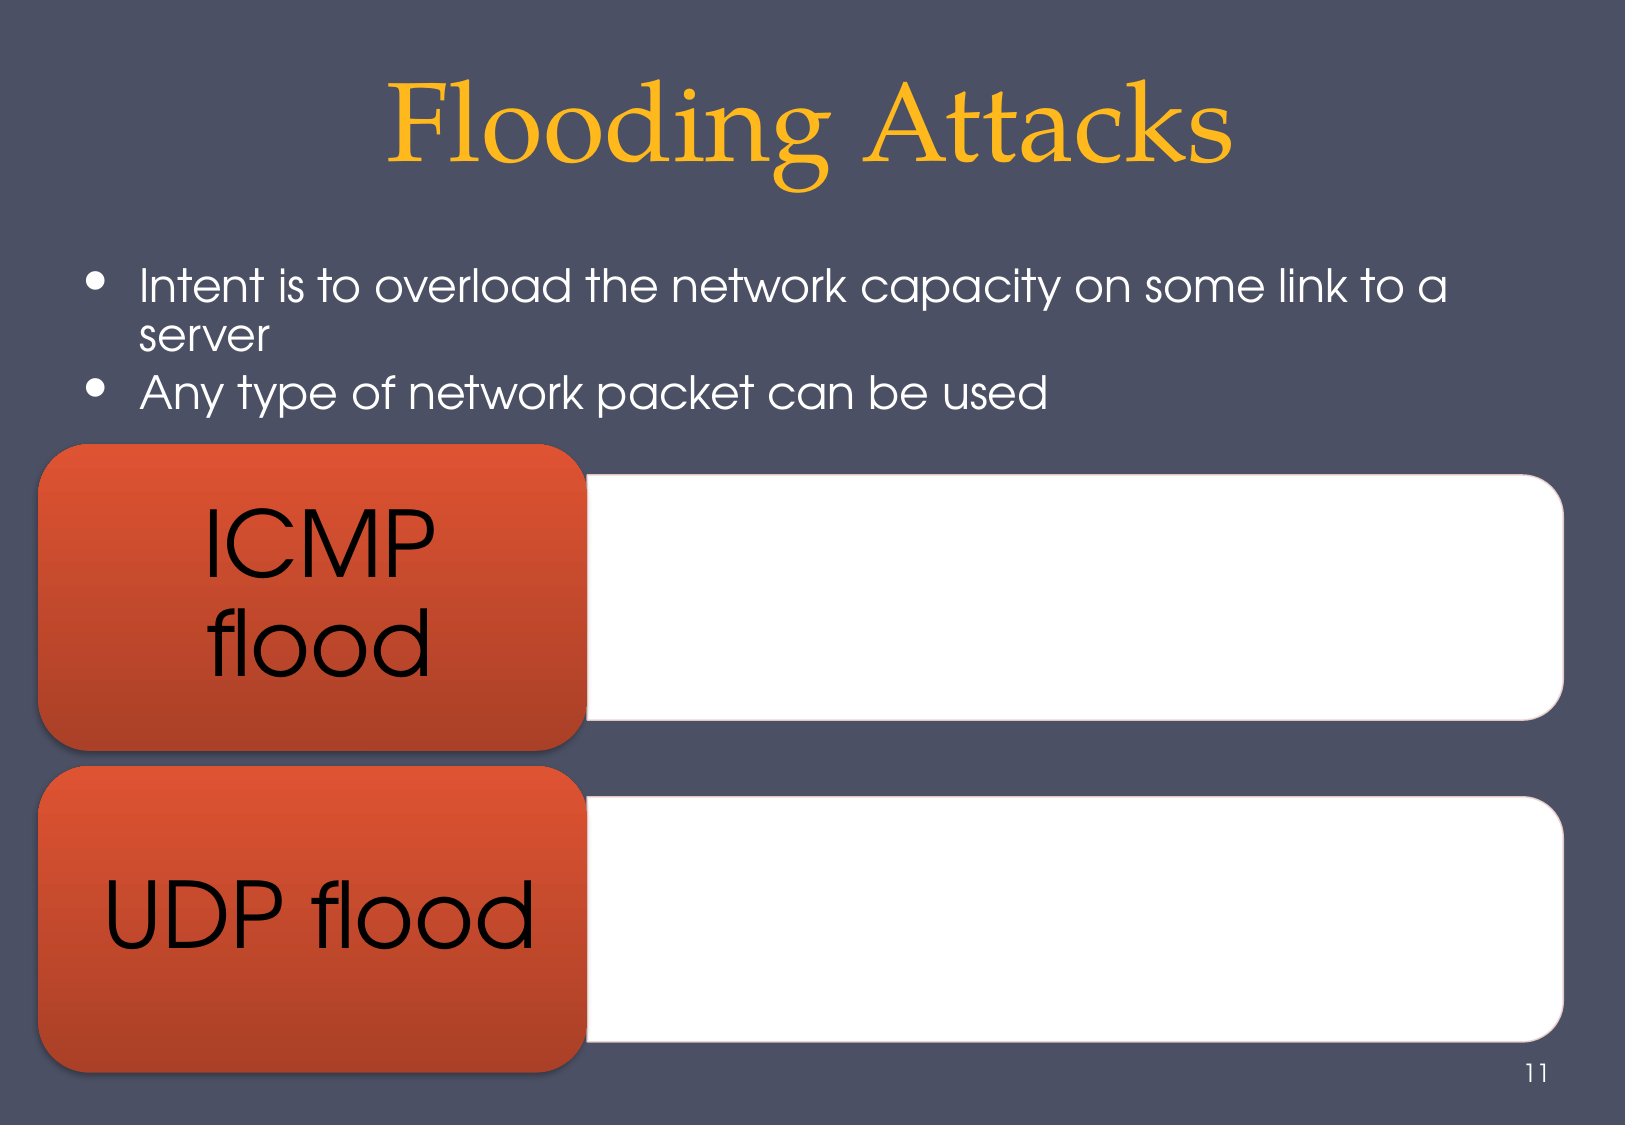

# Flooding Attacks
Intent is to overload the network capacity on some link to a server
Any type of network packet can be used
Classic Ping flood attack
ICMP flood
Sends UDP packets directed to some port number on the target system, e.g., diagnostic echo service
UDP flood
11